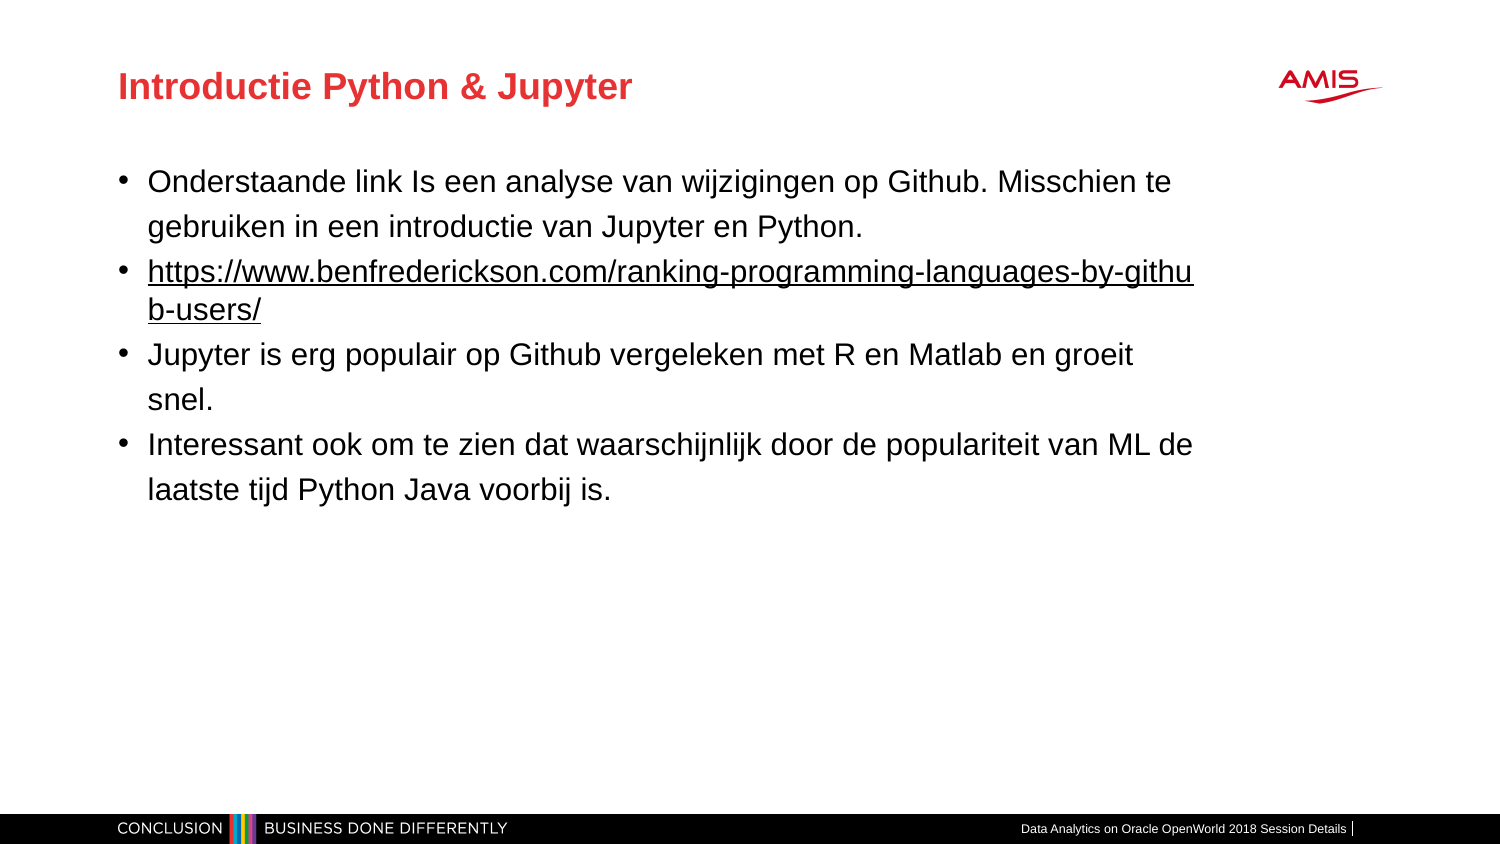

# Introductie Python & Jupyter
Onderstaande link Is een analyse van wijzigingen op Github. Misschien te gebruiken in een introductie van Jupyter en Python.
https://www.benfrederickson.com/ranking-programming-languages-by-github-users/
Jupyter is erg populair op Github vergeleken met R en Matlab en groeit snel.
Interessant ook om te zien dat waarschijnlijk door de populariteit van ML de laatste tijd Python Java voorbij is.

Data Analytics on Oracle OpenWorld 2018 Session Details